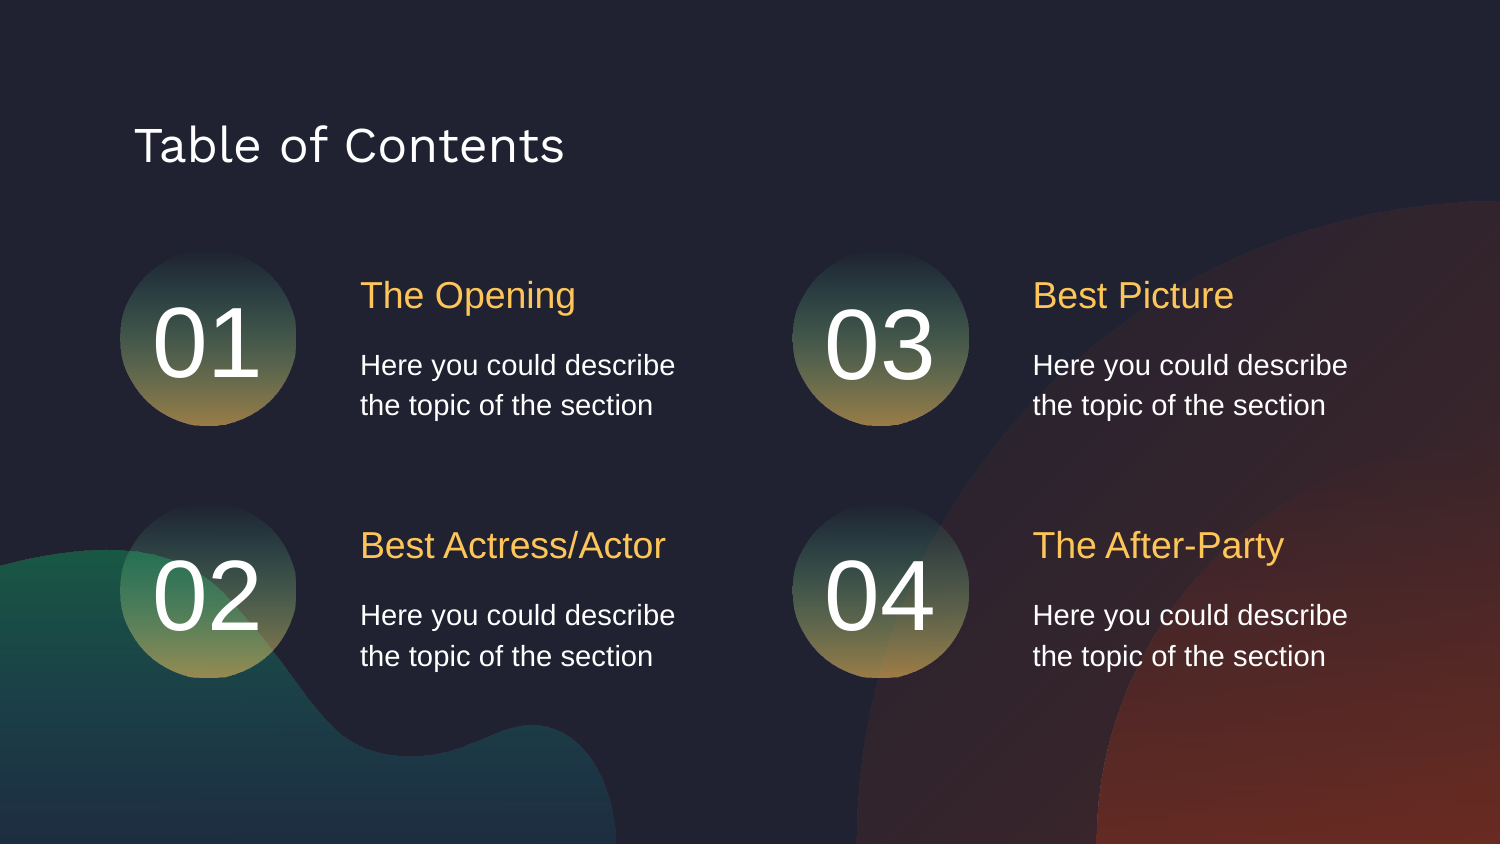

Table of Contents

The Opening
Best Picture
01
03

Here you could describe the topic of the section
Here you could describe the topic of the section
Best Actress/Actor
The After-Party
02
# 04

Here you could describe the topic of the section
Here you could describe the topic of the section